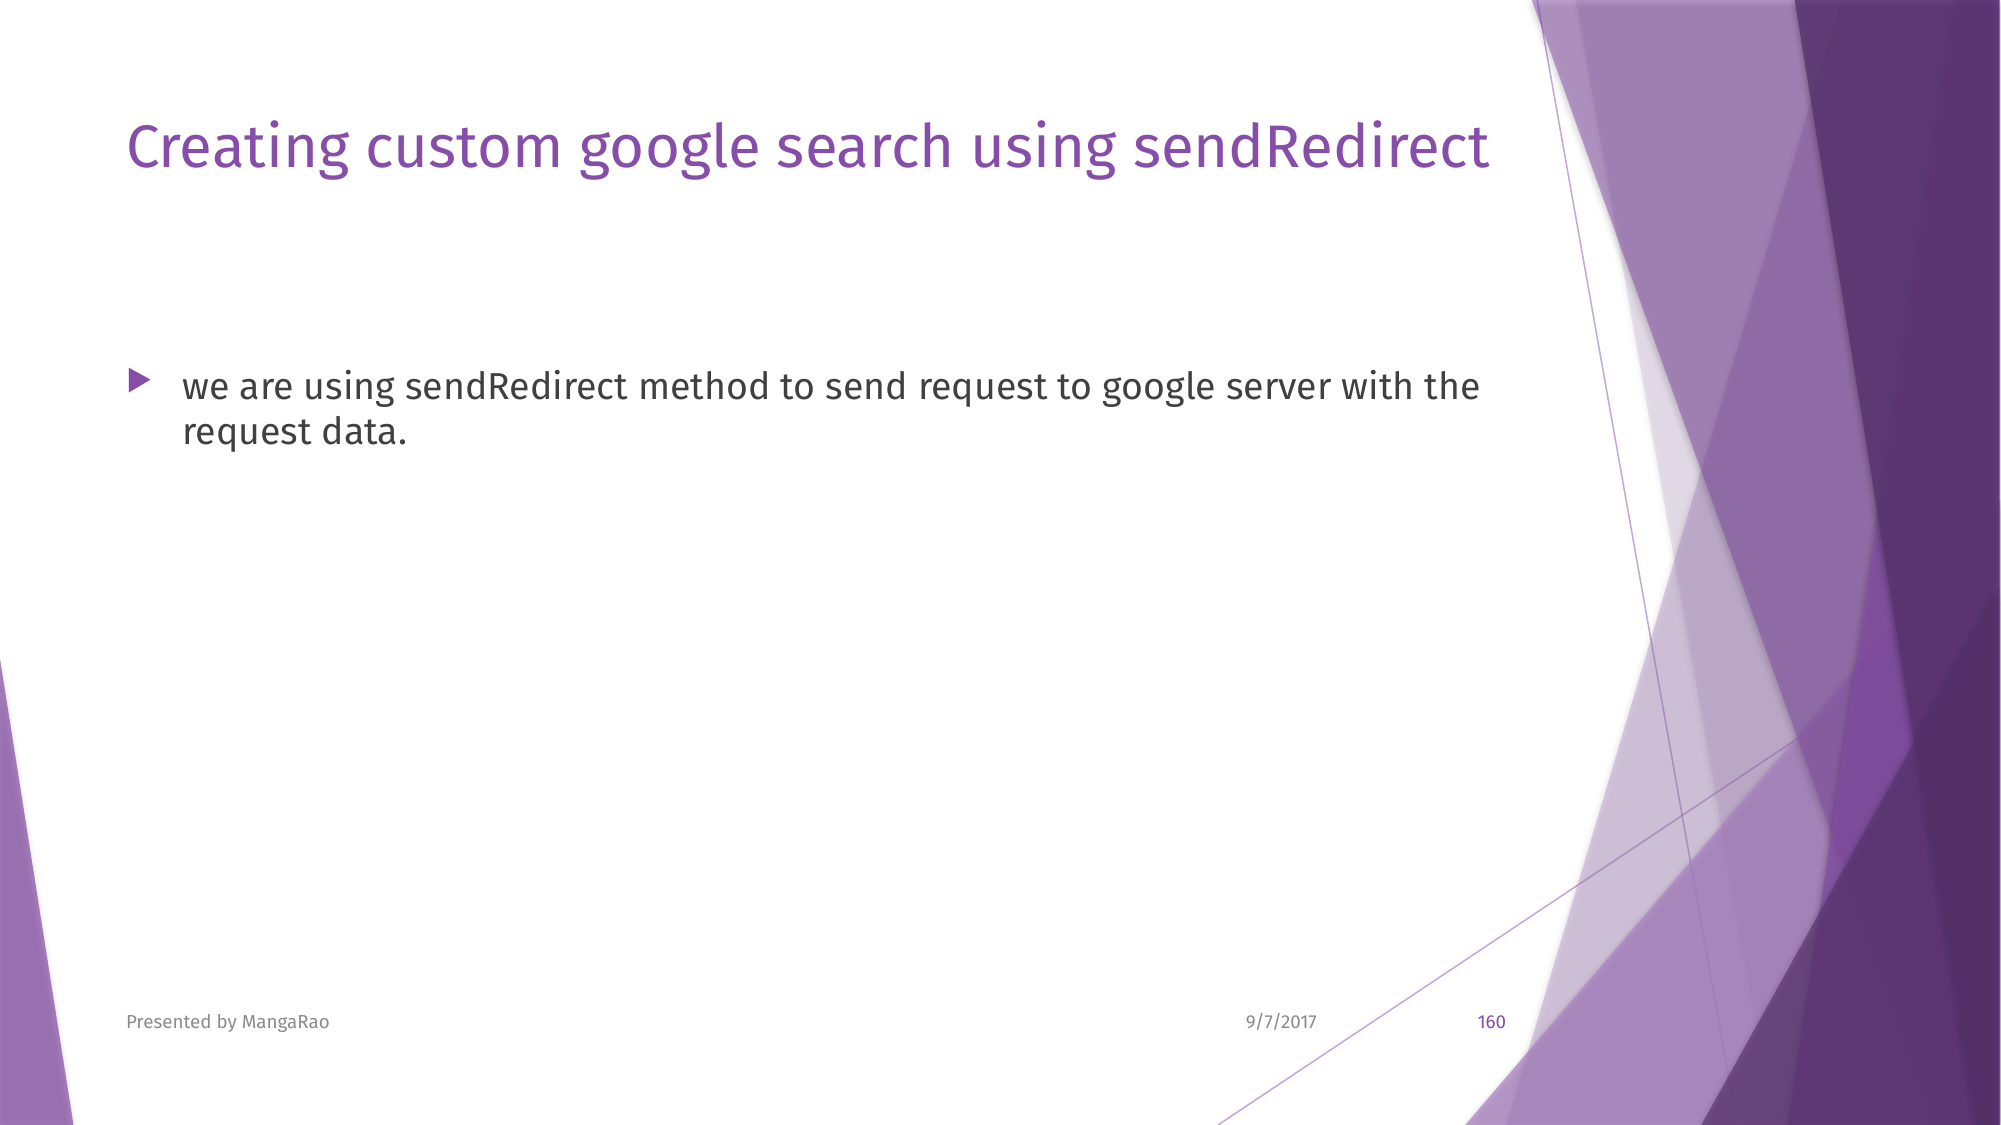

# Creating custom google search using sendRedirect
we are using sendRedirect method to send request to google server with the request data.
Presented by MangaRao
9/7/2017
160